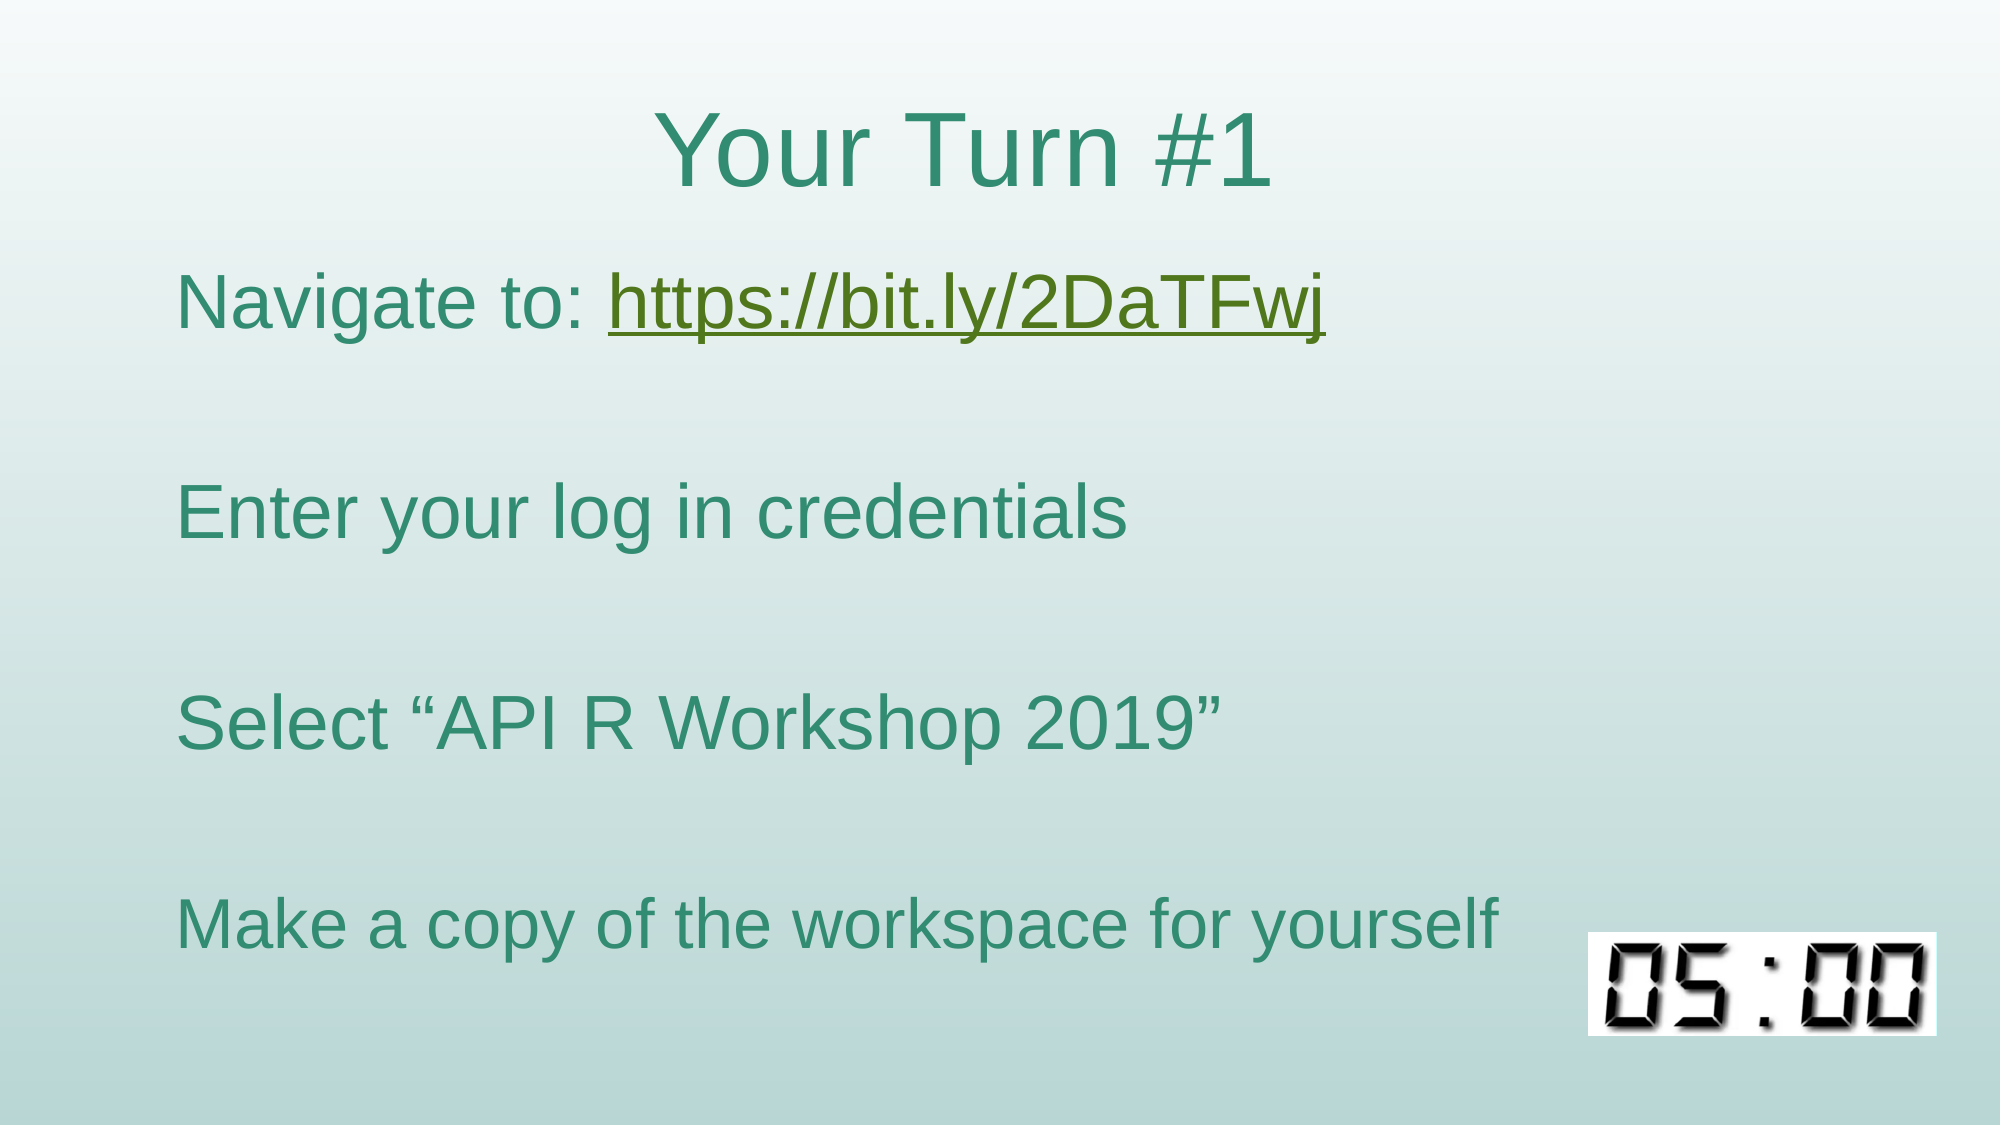

# Your Turn #1
Navigate to: https://bit.ly/2DaTFwj

Enter your log in credentials

Select “API R Workshop 2019”

Make a copy of the workspace for yourself